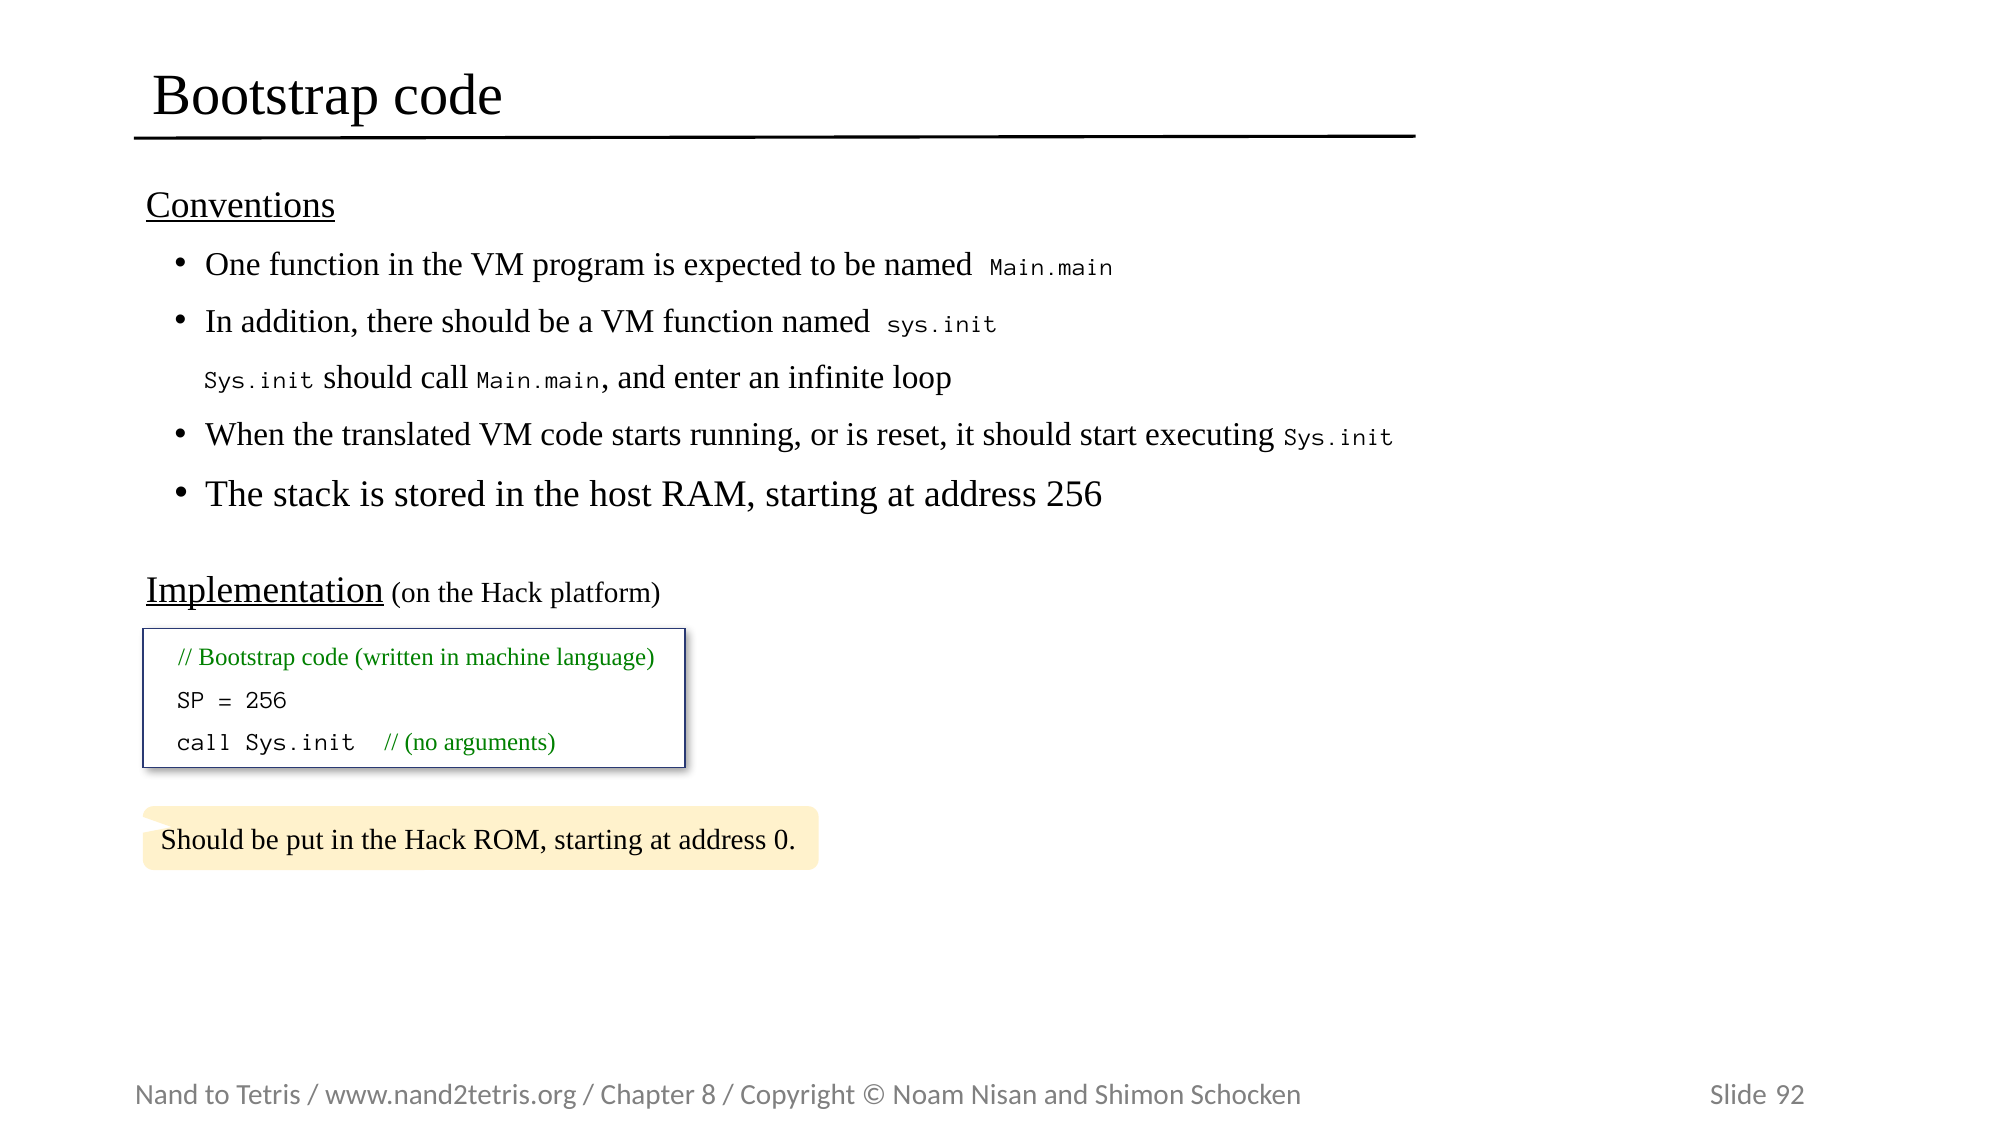

# Bootstrap code
Conventions
One function in the VM program is expected to be named  Main.main
In addition, there should be a VM function named  sys.init
Sys.init should call Main.main, and enter an infinite loop
When the translated VM code starts running, or is reset, it should start executing Sys.init
The stack is stored in the host RAM, starting at address 256

Implementation (on the Hack platform)

// Bootstrap code (written in machine language)
SP = 256
call Sys.init  // (no arguments)
Should be put in the Hack ROM, starting at address 0.